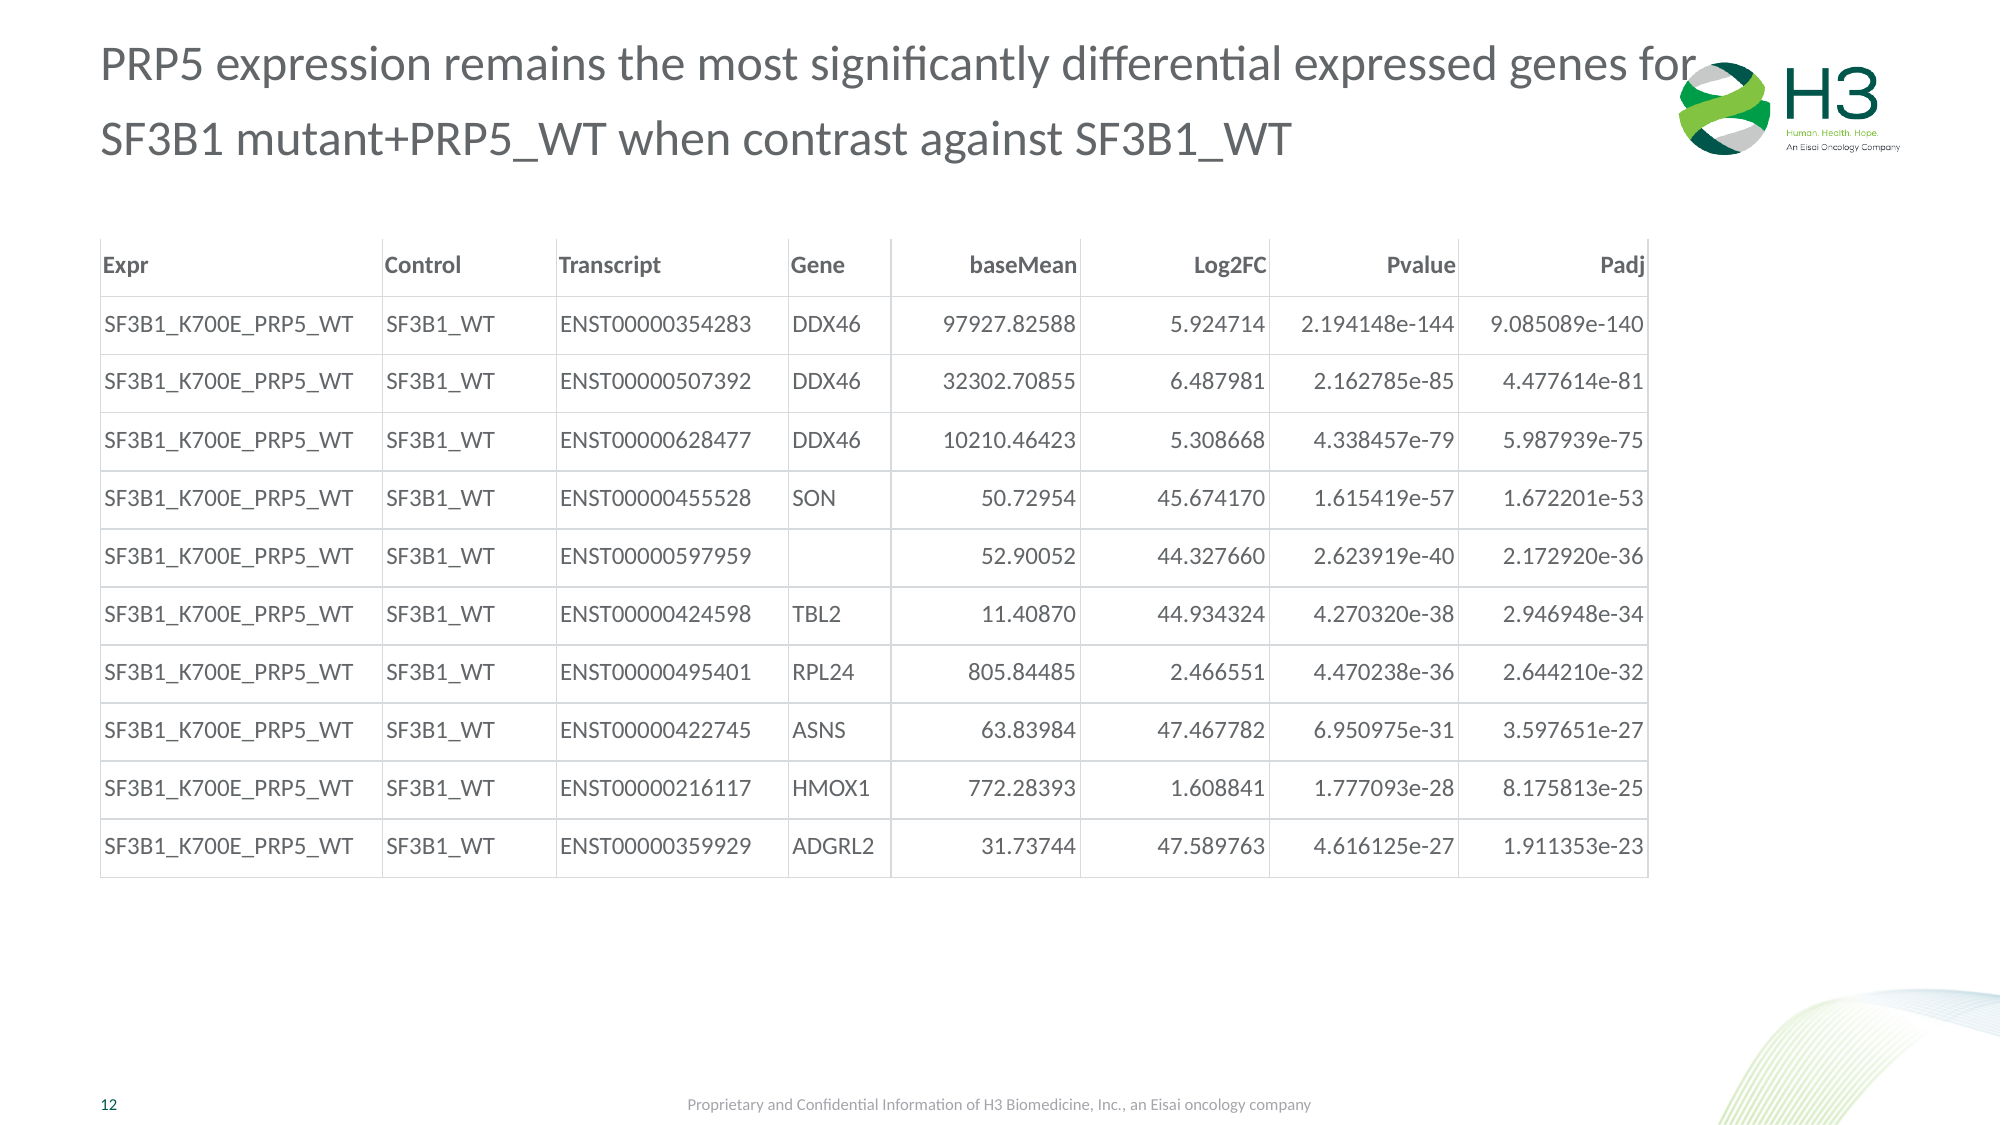

# PRP5 expression remains the most significantly differential expressed genes for SF3B1 mutant+PRP5_WT when contrast against SF3B1_WT
| Expr | Control | Transcript | Gene | baseMean | Log2FC | Pvalue | Padj |
| --- | --- | --- | --- | --- | --- | --- | --- |
| SF3B1\_K700E\_PRP5\_WT | SF3B1\_WT | ENST00000354283 | DDX46 | 97927.82588 | 5.924714 | 2.194148e-144 | 9.085089e-140 |
| SF3B1\_K700E\_PRP5\_WT | SF3B1\_WT | ENST00000507392 | DDX46 | 32302.70855 | 6.487981 | 2.162785e-85 | 4.477614e-81 |
| SF3B1\_K700E\_PRP5\_WT | SF3B1\_WT | ENST00000628477 | DDX46 | 10210.46423 | 5.308668 | 4.338457e-79 | 5.987939e-75 |
| SF3B1\_K700E\_PRP5\_WT | SF3B1\_WT | ENST00000455528 | SON | 50.72954 | 45.674170 | 1.615419e-57 | 1.672201e-53 |
| SF3B1\_K700E\_PRP5\_WT | SF3B1\_WT | ENST00000597959 |  | 52.90052 | 44.327660 | 2.623919e-40 | 2.172920e-36 |
| SF3B1\_K700E\_PRP5\_WT | SF3B1\_WT | ENST00000424598 | TBL2 | 11.40870 | 44.934324 | 4.270320e-38 | 2.946948e-34 |
| SF3B1\_K700E\_PRP5\_WT | SF3B1\_WT | ENST00000495401 | RPL24 | 805.84485 | 2.466551 | 4.470238e-36 | 2.644210e-32 |
| SF3B1\_K700E\_PRP5\_WT | SF3B1\_WT | ENST00000422745 | ASNS | 63.83984 | 47.467782 | 6.950975e-31 | 3.597651e-27 |
| SF3B1\_K700E\_PRP5\_WT | SF3B1\_WT | ENST00000216117 | HMOX1 | 772.28393 | 1.608841 | 1.777093e-28 | 8.175813e-25 |
| SF3B1\_K700E\_PRP5\_WT | SF3B1\_WT | ENST00000359929 | ADGRL2 | 31.73744 | 47.589763 | 4.616125e-27 | 1.911353e-23 |
Proprietary and Confidential Information of H3 Biomedicine, Inc., an Eisai oncology company
12